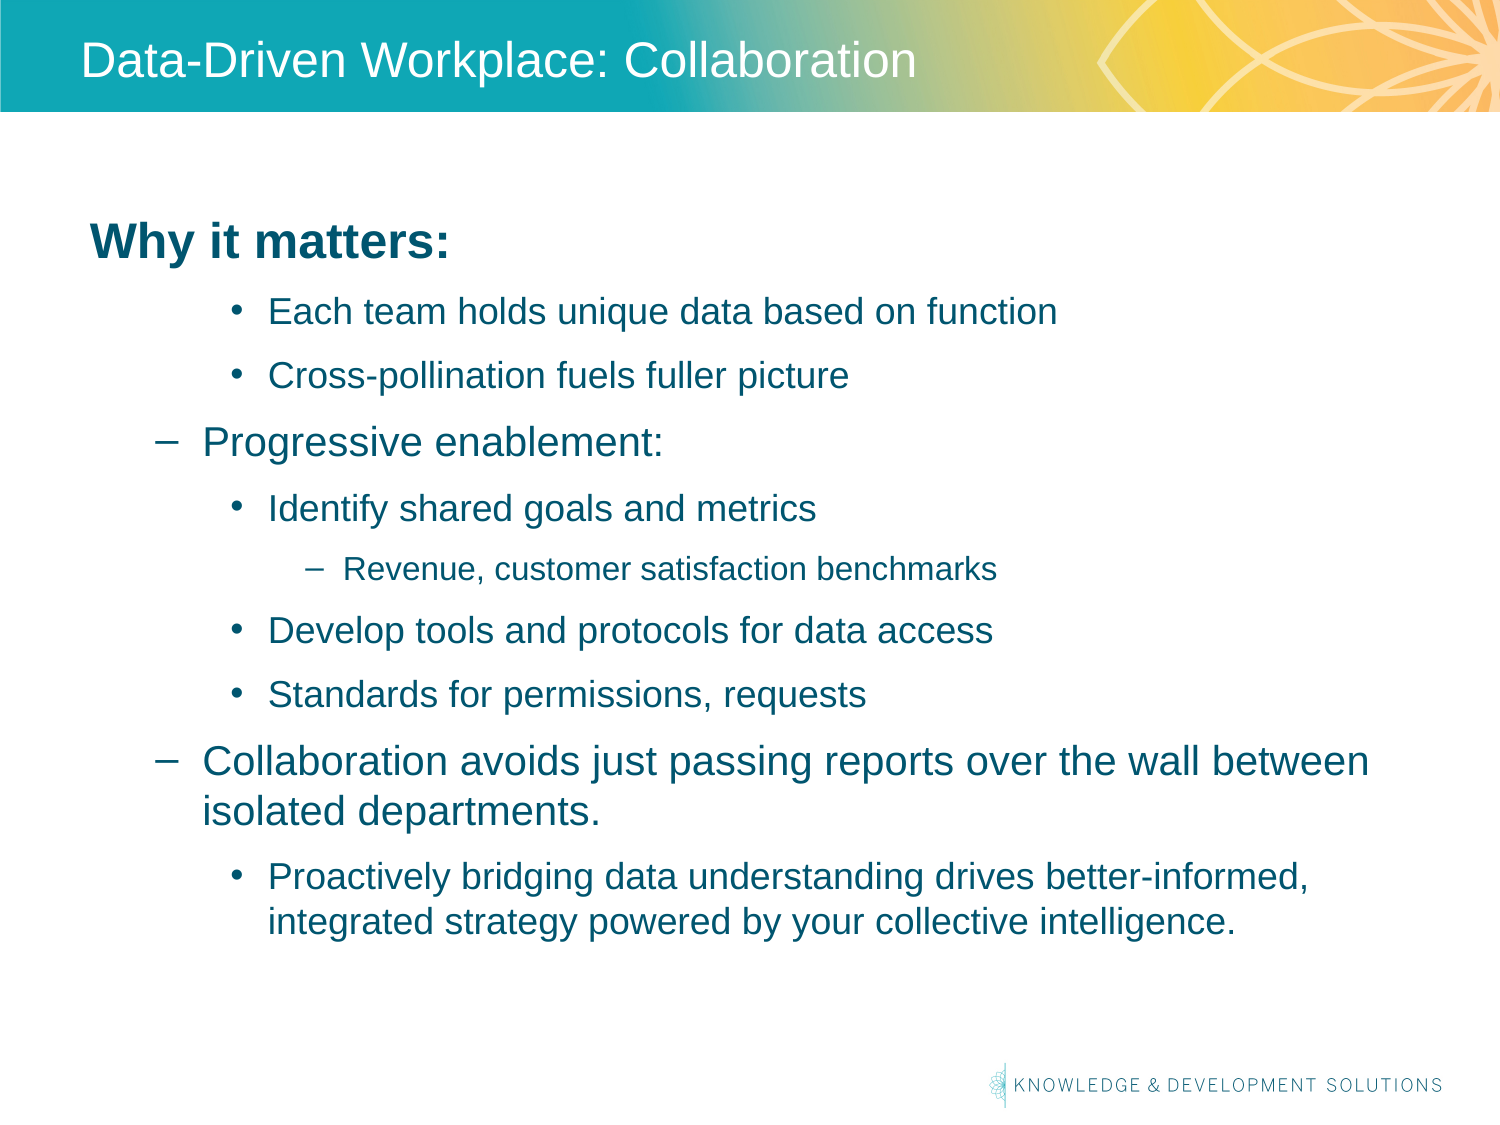

# Data-Driven Workplace: Collaboration
Why it matters:
Each team holds unique data based on function
Cross-pollination fuels fuller picture
Progressive enablement:
Identify shared goals and metrics
Revenue, customer satisfaction benchmarks
Develop tools and protocols for data access
Standards for permissions, requests
Collaboration avoids just passing reports over the wall between isolated departments.
Proactively bridging data understanding drives better-informed, integrated strategy powered by your collective intelligence.

Hyperlink to Data Superstore?